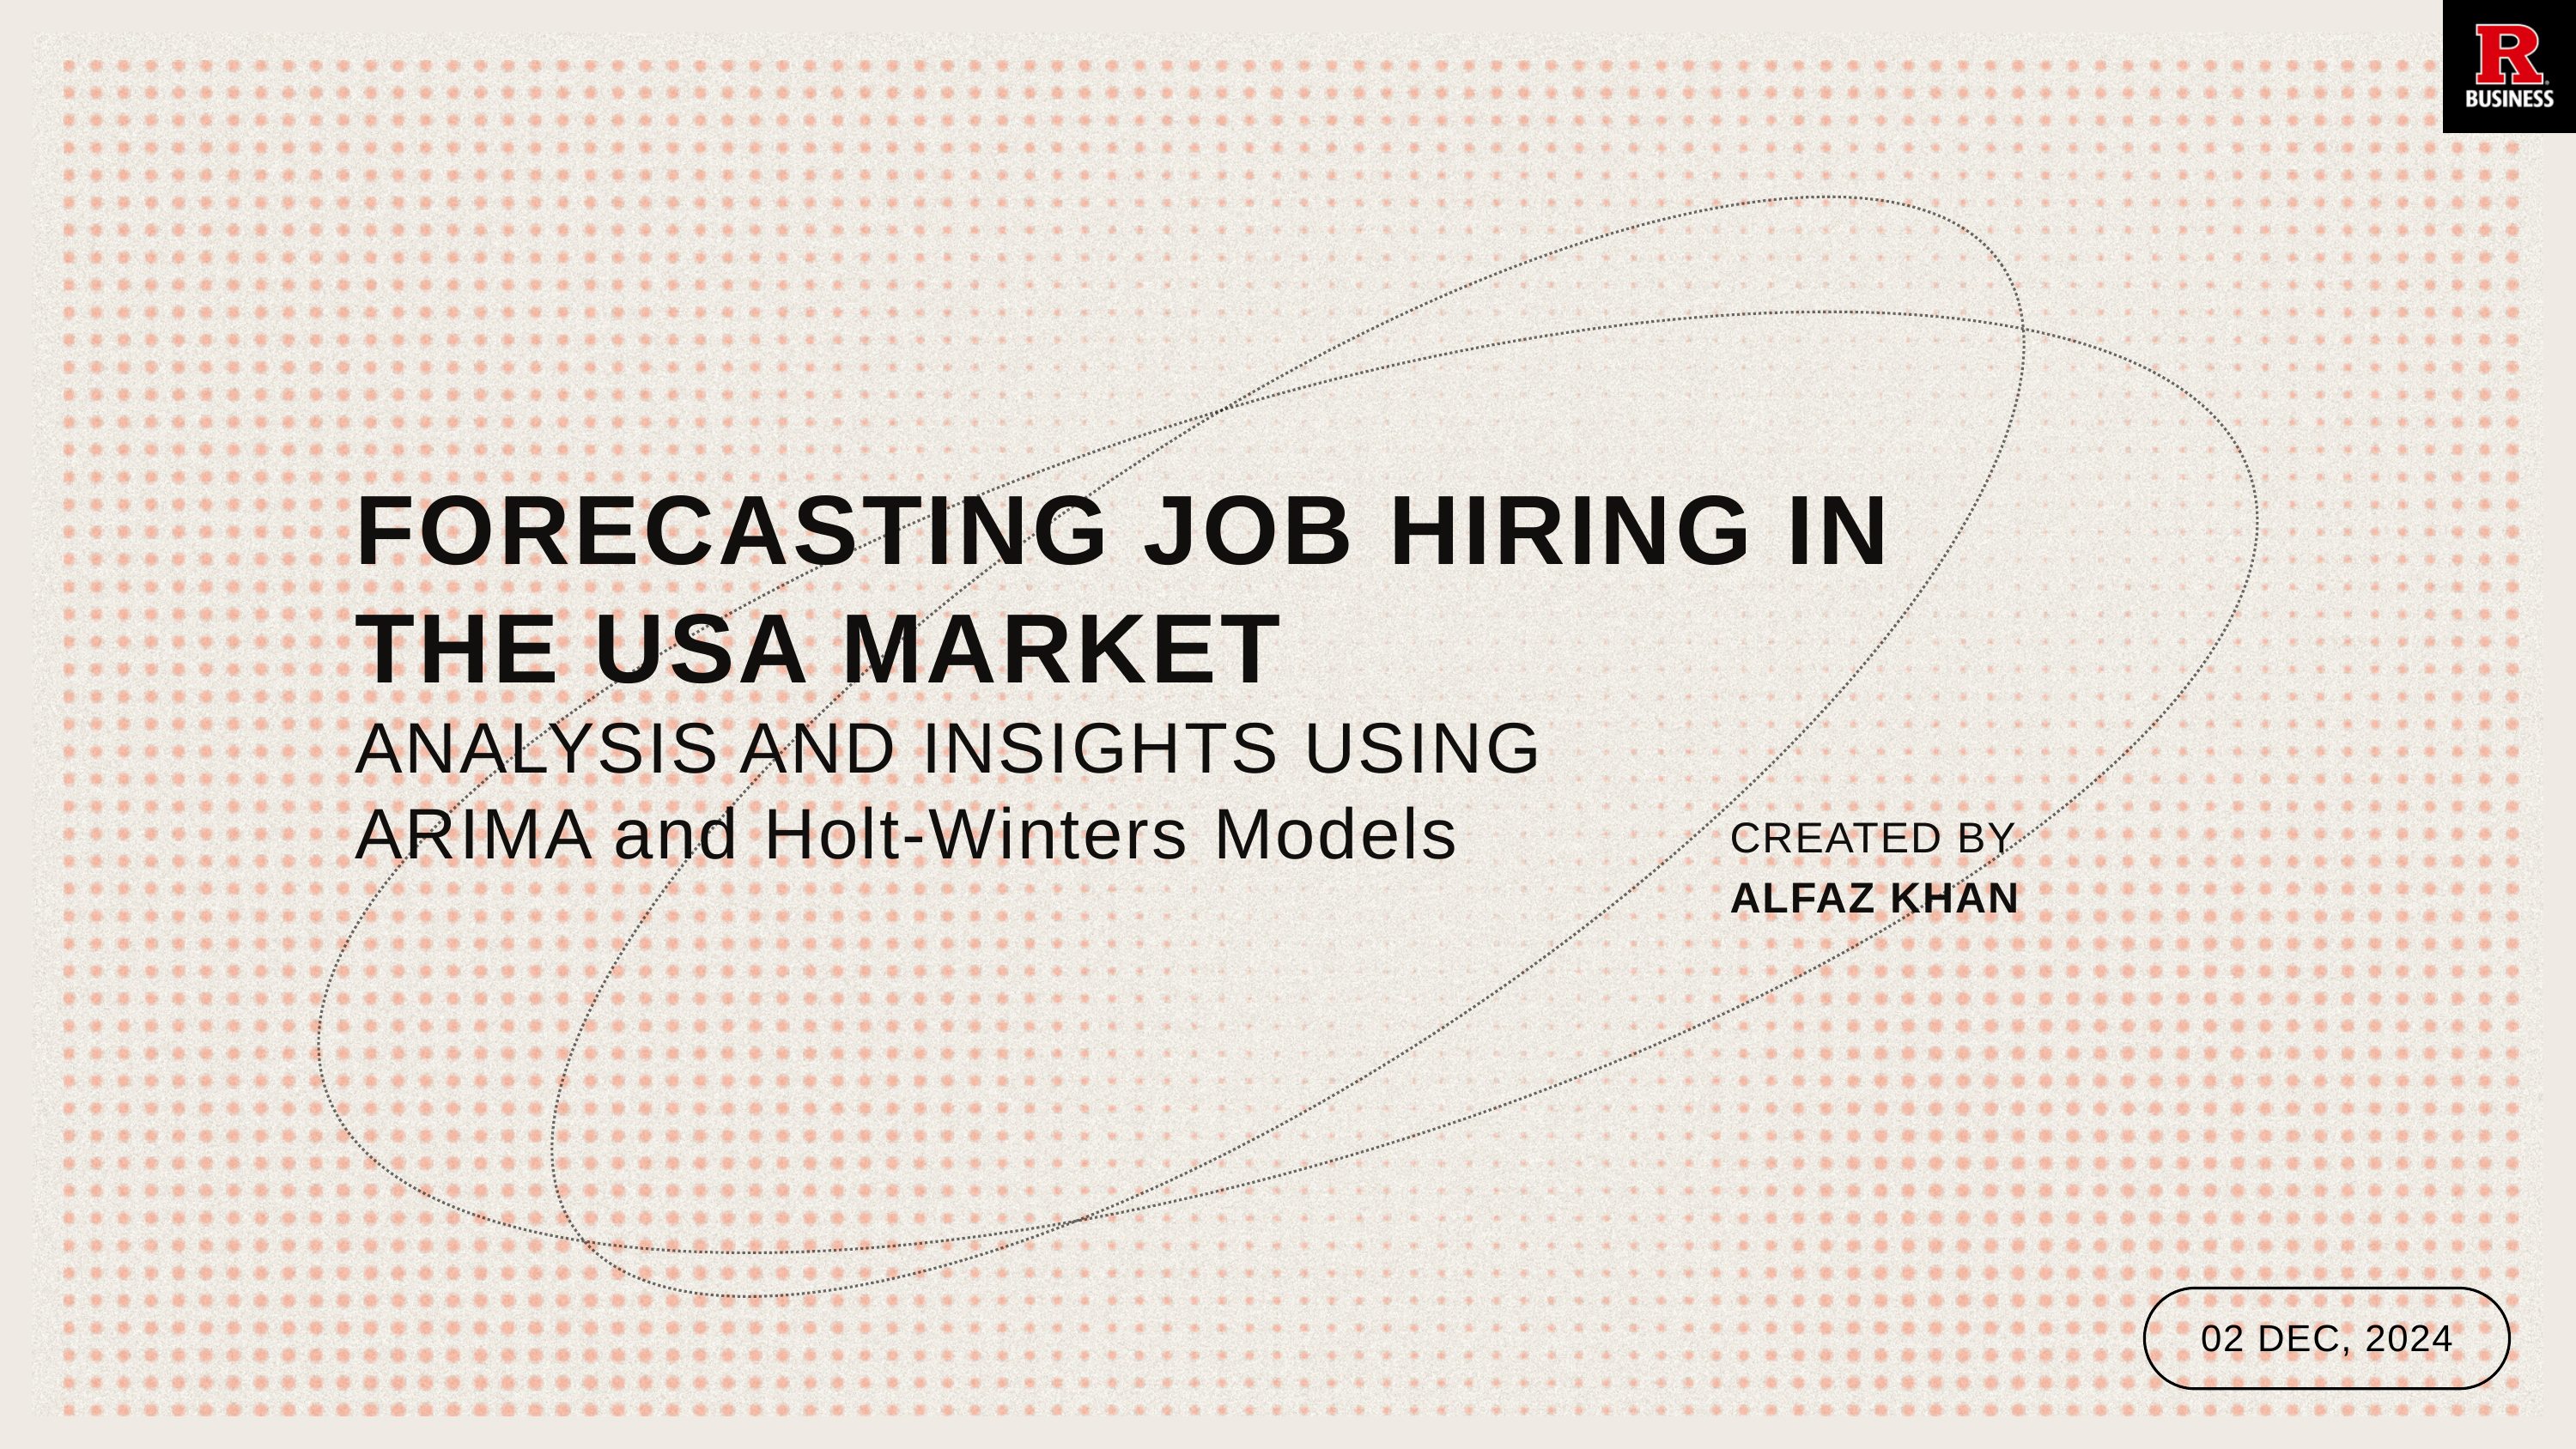

FORECASTING JOB HIRING IN  THE USA MARKET
ANALYSIS AND INSIGHTS USING
ARIMA and Holt-Winters Models
CREATED BY
ALFAZ KHAN

02 DEC, 2024